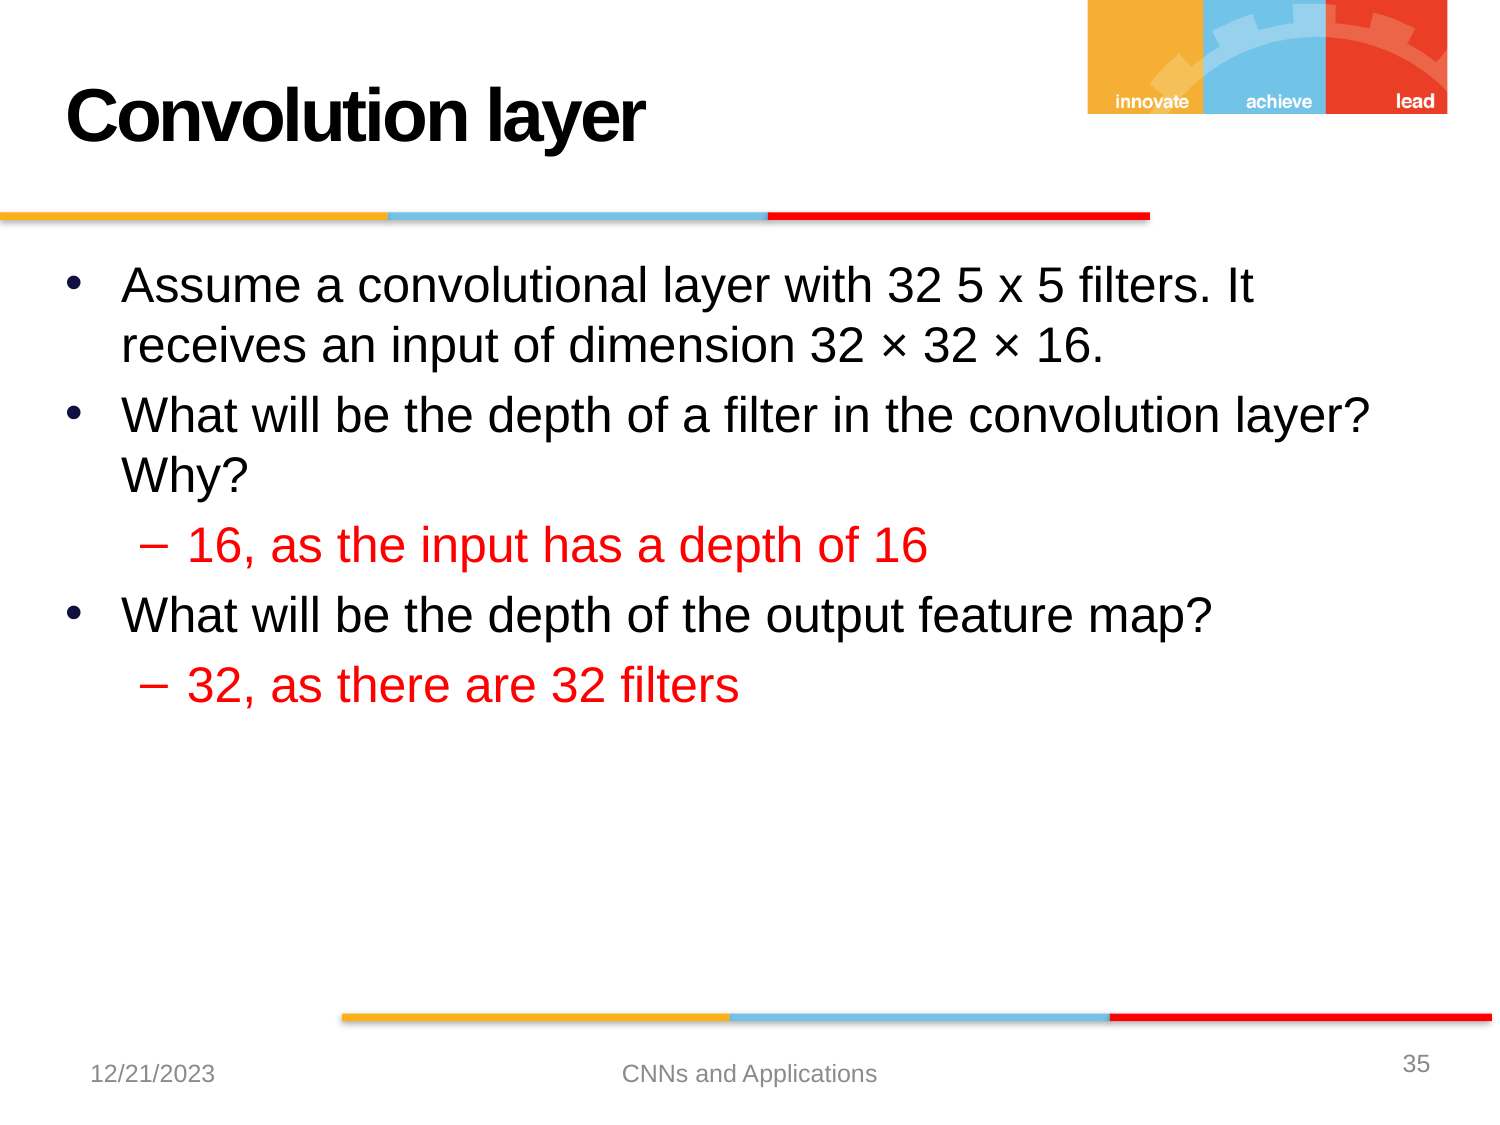

Convolution layer
Assume a convolutional layer with 32 5 x 5 filters. It receives an input of dimension 32 × 32 × 16.
What will be the depth of a filter in the convolution layer? Why?
16, as the input has a depth of 16
What will be the depth of the output feature map?
32, as there are 32 filters

35
12/21/2023
CNNs and Applications